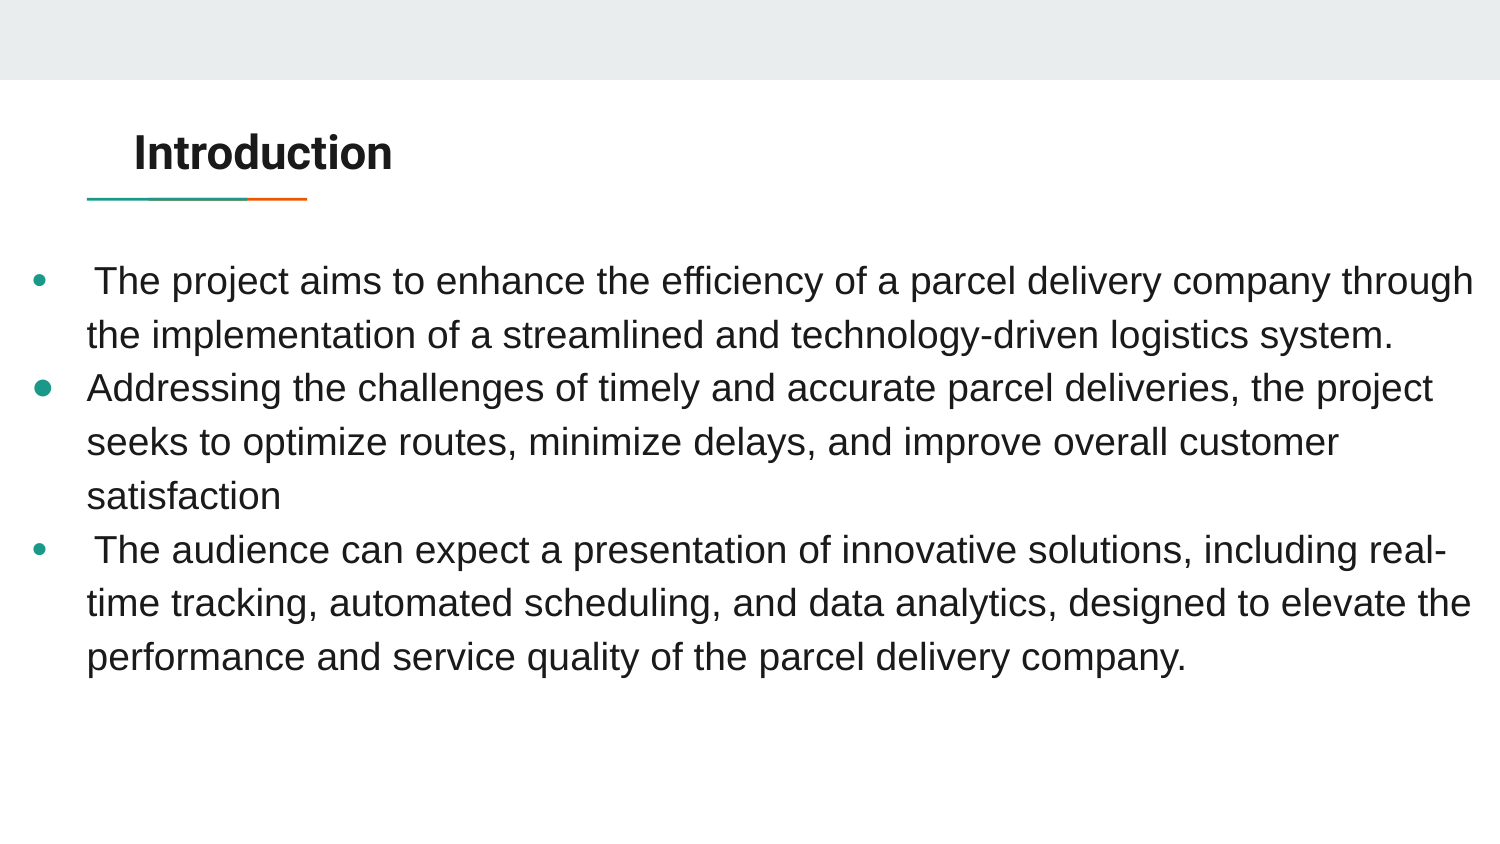

# Introduction

 The project aims to enhance the efficiency of a parcel delivery company through the implementation of a streamlined and technology-driven logistics system.
Addressing the challenges of timely and accurate parcel deliveries, the project seeks to optimize routes, minimize delays, and improve overall customer satisfaction
 The audience can expect a presentation of innovative solutions, including real-time tracking, automated scheduling, and data analytics, designed to elevate the performance and service quality of the parcel delivery company.